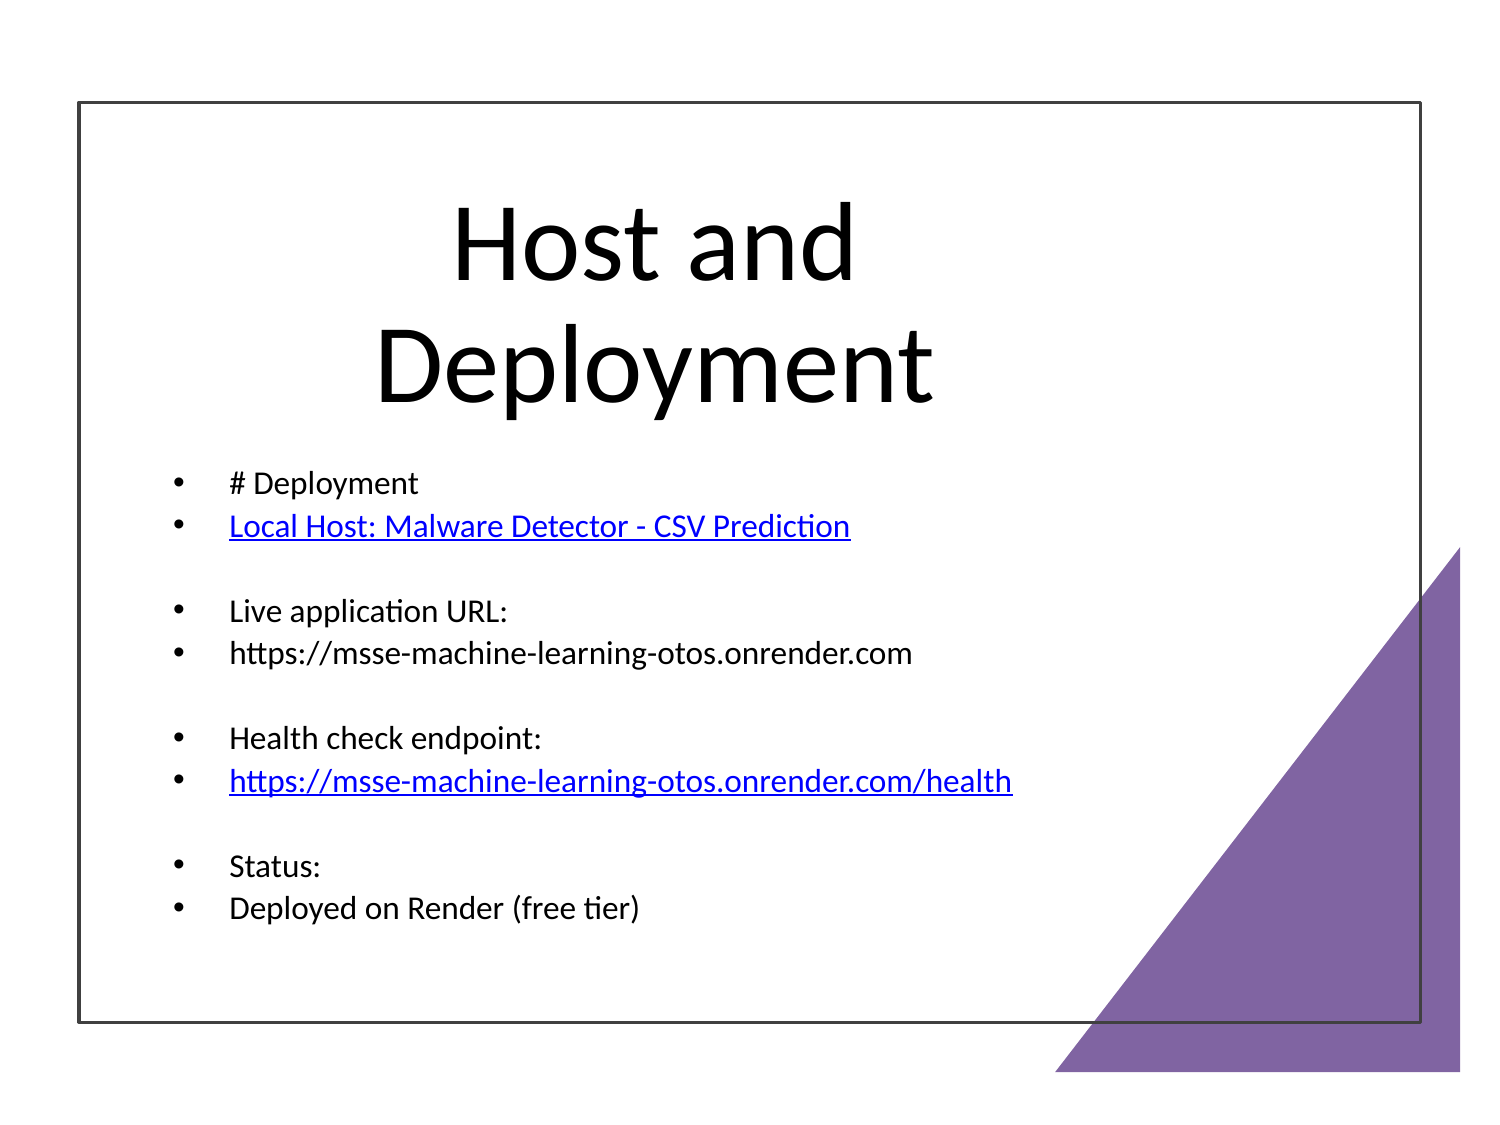

# Host and Deployment
# Deployment
Local Host: Malware Detector - CSV Prediction

Live application URL:
https://msse-machine-learning-otos.onrender.com

Health check endpoint:
https://msse-machine-learning-otos.onrender.com/health

Status:
Deployed on Render (free tier)

23